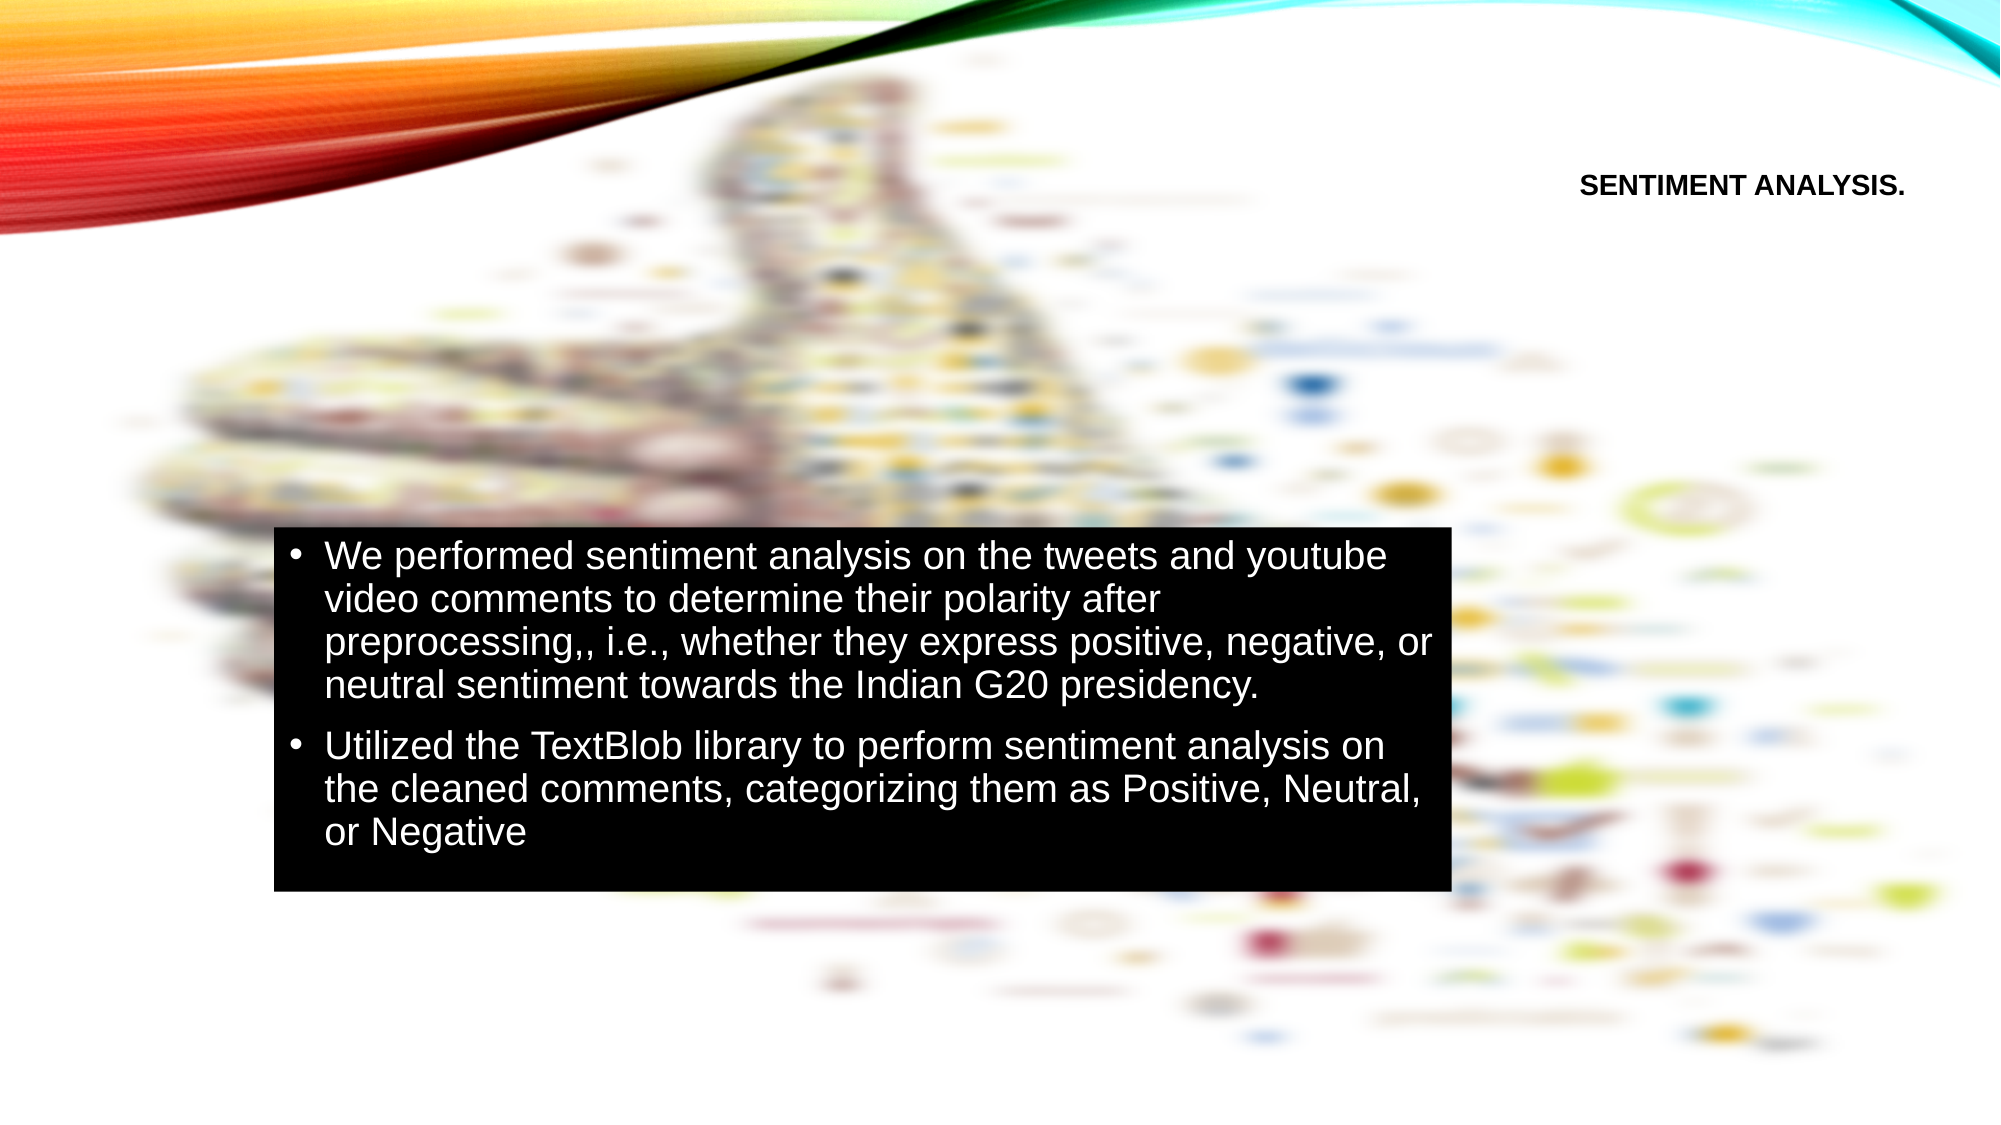

9
# Sentiment Analysis.
We performed sentiment analysis on the tweets and youtube video comments to determine their polarity after preprocessing,, i.e., whether they express positive, negative, or neutral sentiment towards the Indian G20 presidency.
Utilized the TextBlob library to perform sentiment analysis on the cleaned comments, categorizing them as Positive, Neutral, or Negative